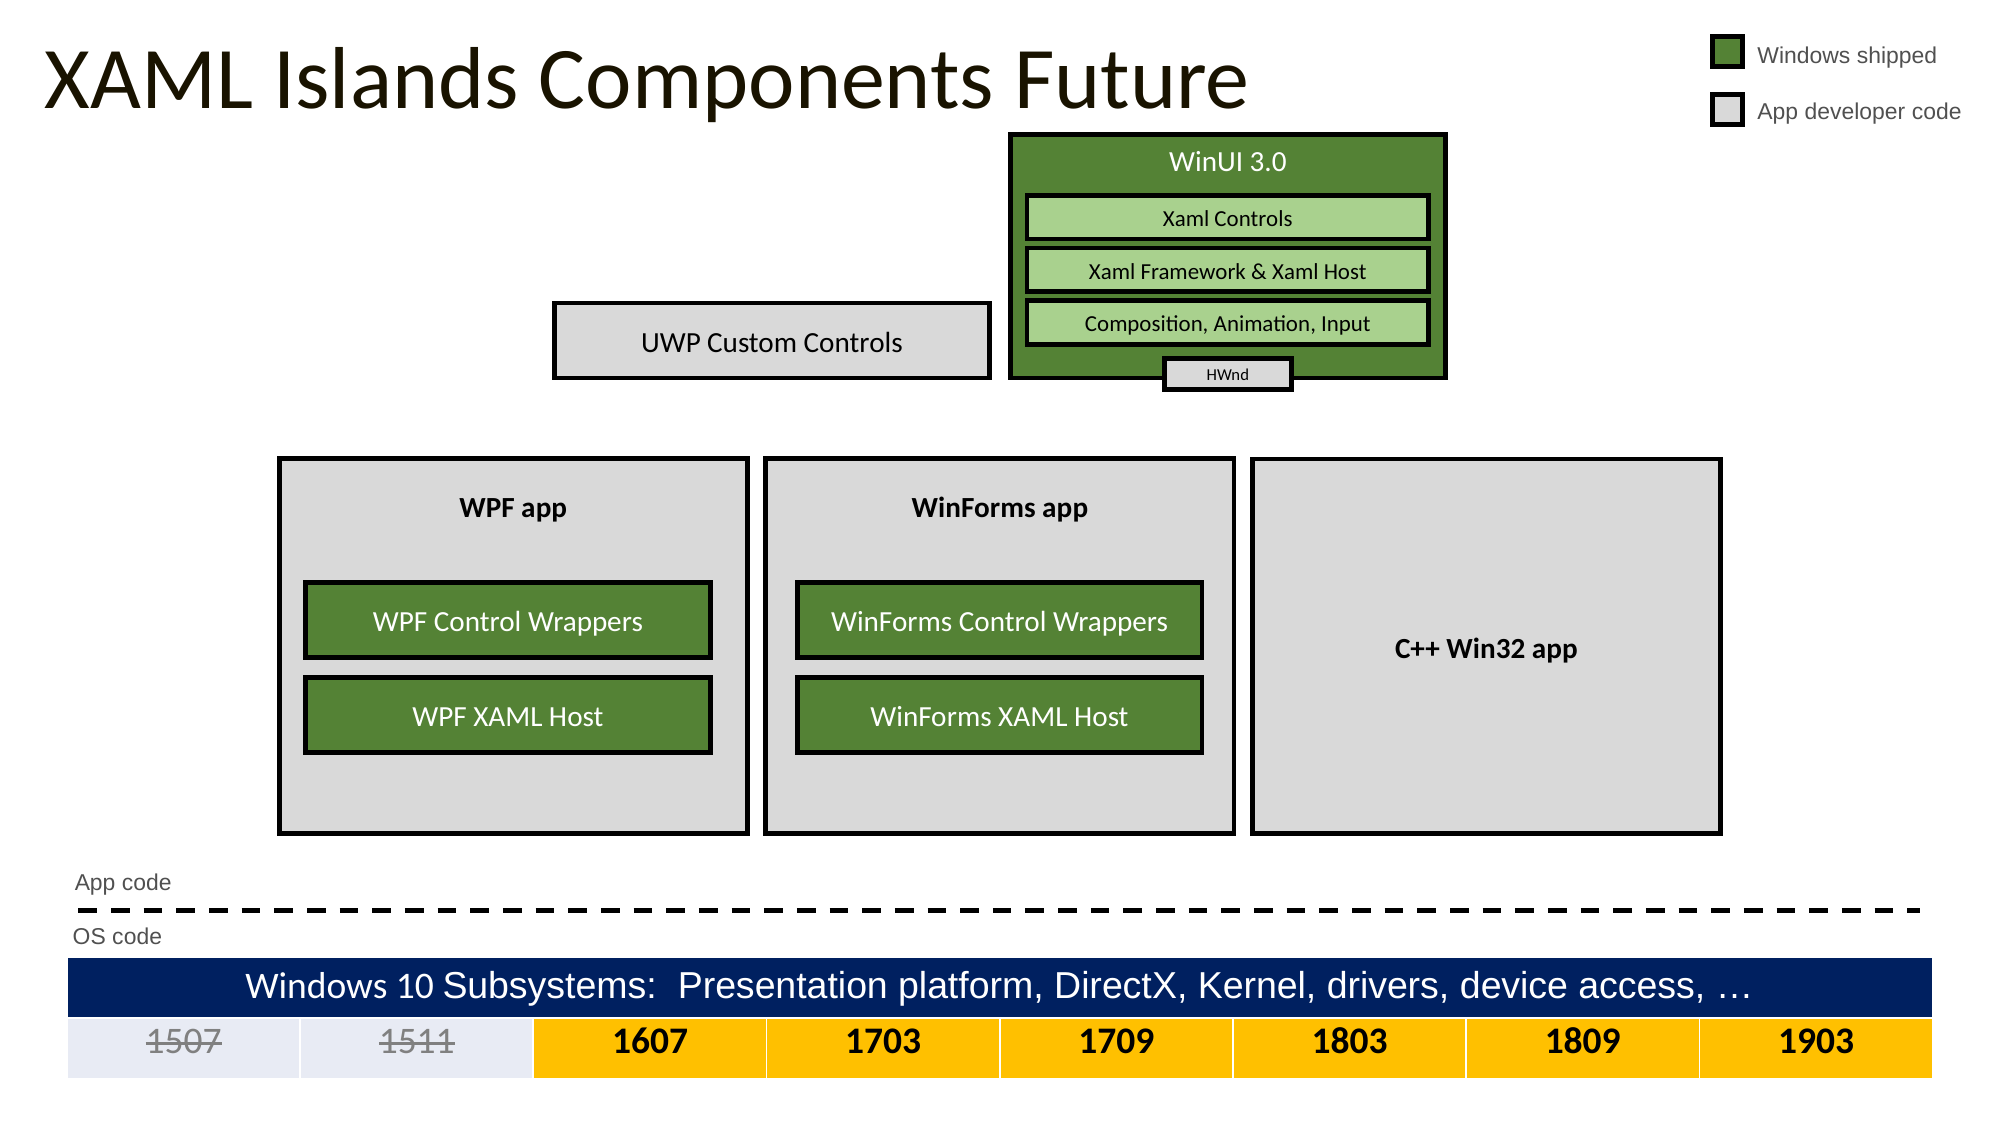

XAML Islands Components Future
Windows shipped

App developer code

WinUI 3.0
Xaml Controls
Xaml Framework & Xaml Host
Composition, Animation, Input
UWP Custom Controls
HWnd
WinForms app

WPF app

C++ Win32 app
WPF Control Wrappers
WinForms Control Wrappers
WPF XAML Host
WinForms XAML Host
App code
OS code
| Windows 10 Subsystems: Presentation platform, DirectX, Kernel, drivers, device access, … |  |  |  |  |  |  |  |
| --- | --- | --- | --- | --- | --- | --- | --- |
| 1507 | 1511 | 1607 | 1703 | 1709 | 1803 | 1809 | 1903 |